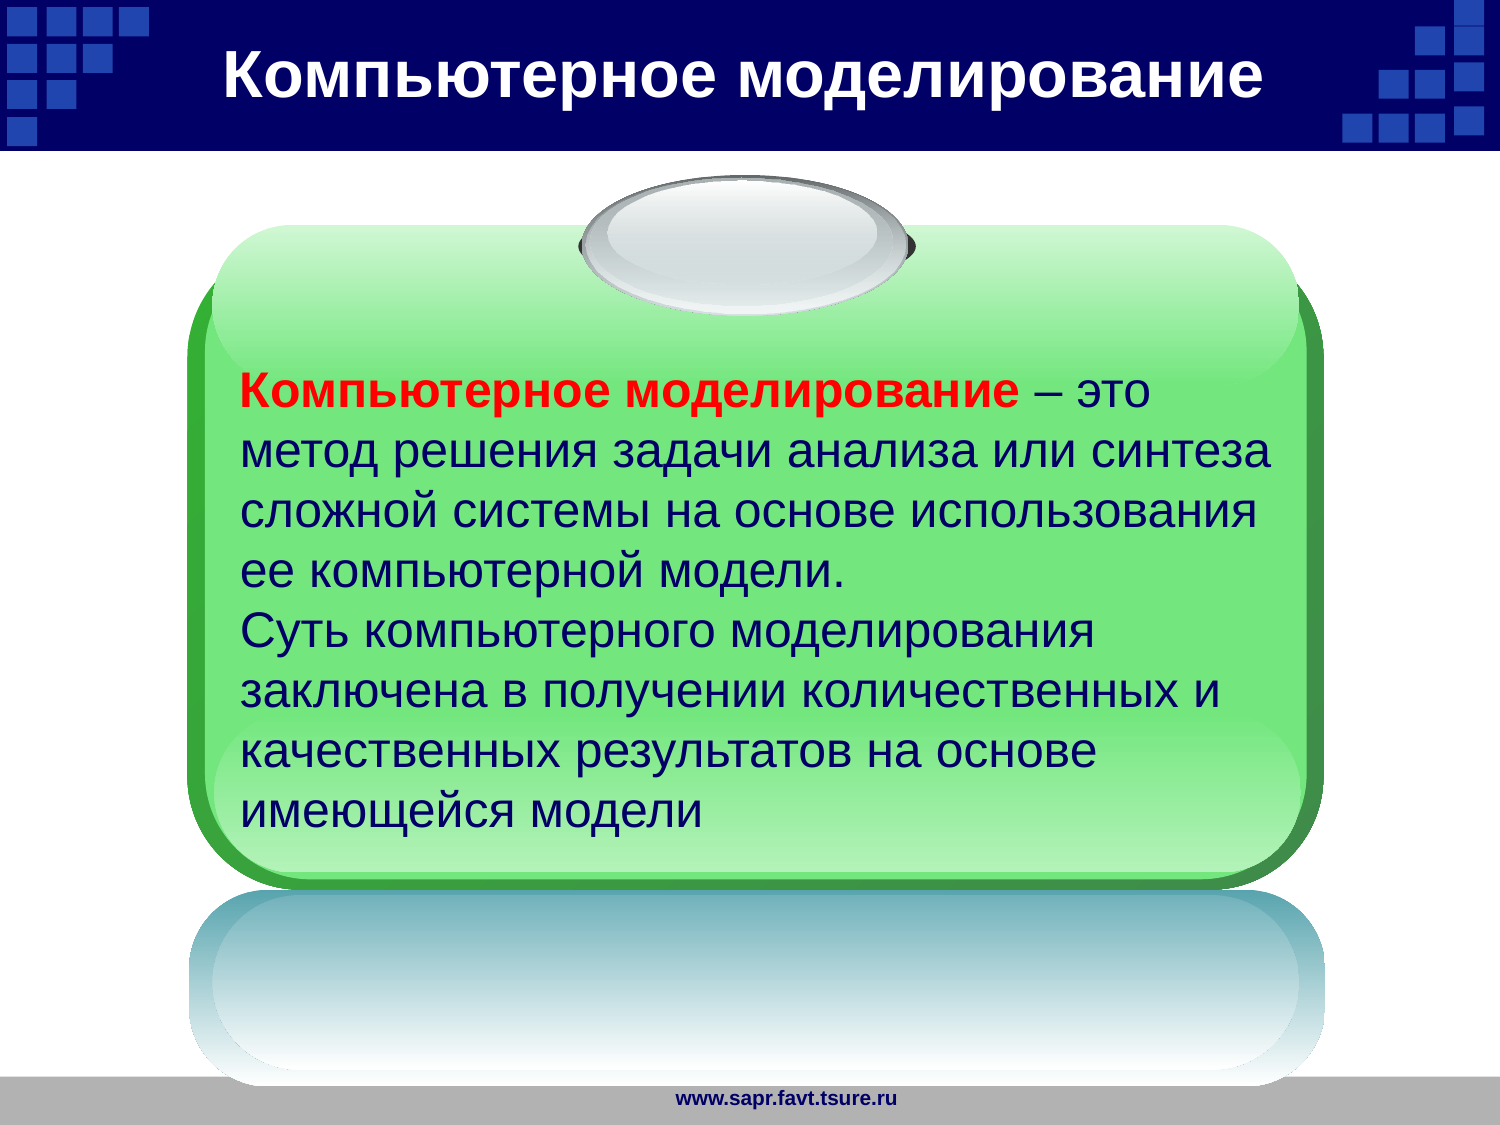

Компьютерное моделирование

Компьютерное моделирование – это метод решения задачи анализа или синтеза сложной системы на основе использования ее компьютерной модели.
Суть компьютерного моделирования заключена в получении количественных и качественных результатов на основе имеющейся модели

www.sapr.favt.tsure.ru